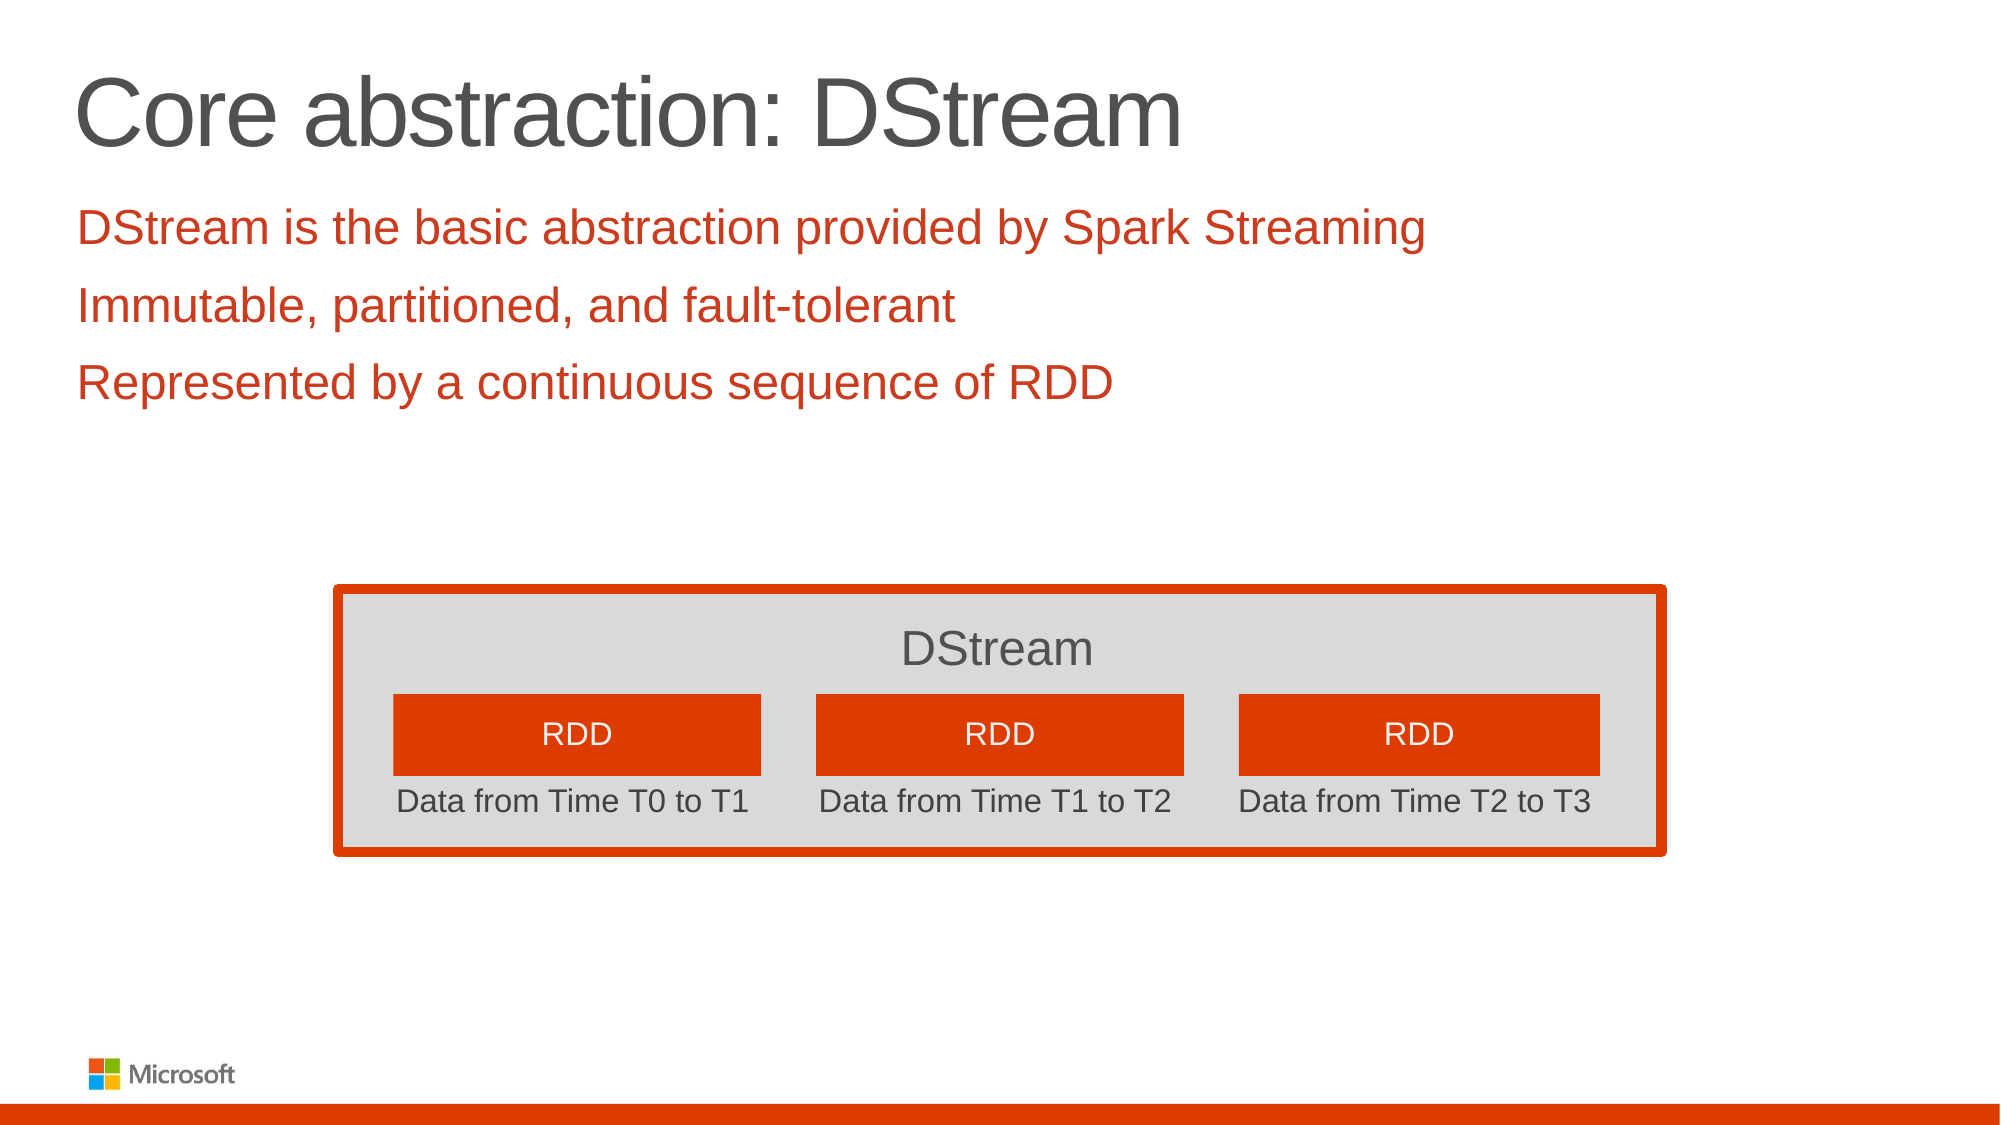

# Core abstraction: DStream
DStream is the basic abstraction provided by Spark Streaming
Immutable, partitioned, and fault-tolerant
Represented by a continuous sequence of RDD

DStream
RDD
Data from Time T0 to T1
RDD
Data from Time T1 to T2
RDD
Data from Time T2 to T3